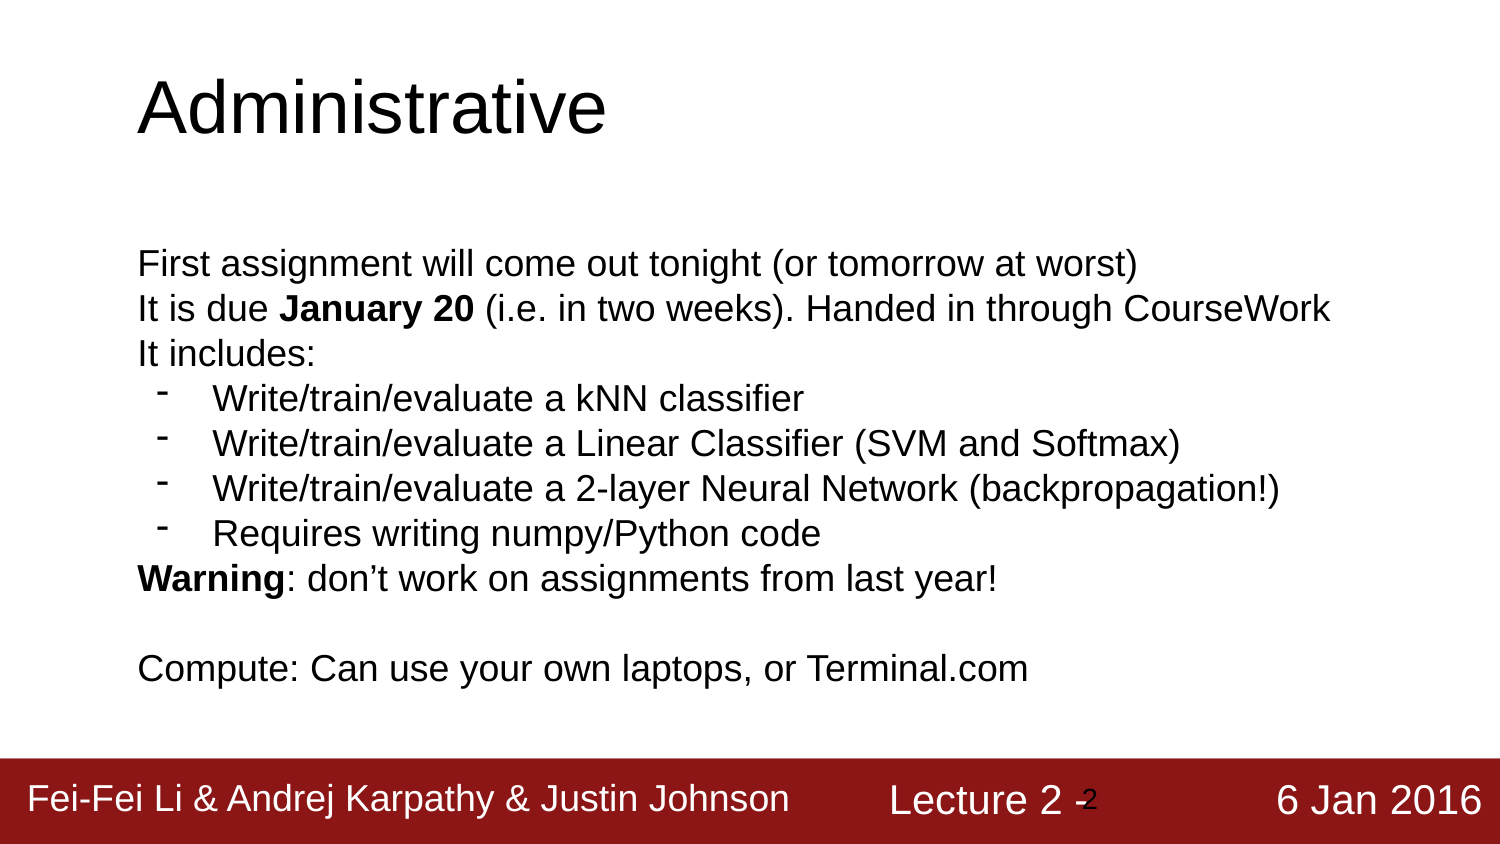

Administrative

First assignment will come out tonight (or tomorrow at worst)
It is due January 20 (i.e. in two weeks). Handed in through CourseWork
It includes:
Write/train/evaluate a kNN classifier
Write/train/evaluate a Linear Classifier (SVM and Softmax)
Write/train/evaluate a 2-layer Neural Network (backpropagation!)
Requires writing numpy/Python code
Warning: don’t work on assignments from last year!

Compute: Can use your own laptops, or Terminal.com
2